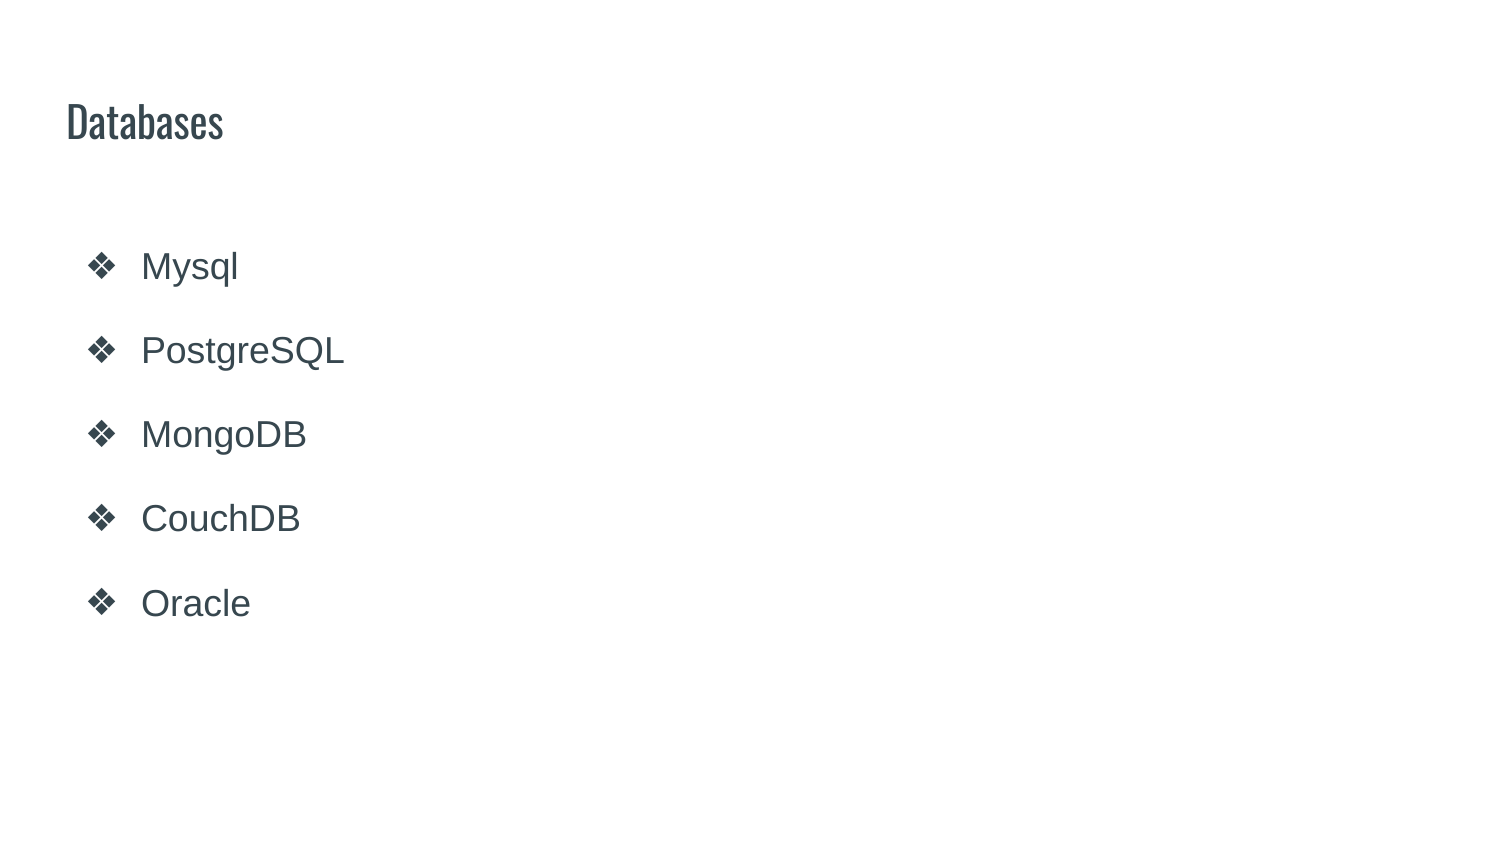

# Databases
Mysql
PostgreSQL
MongoDB
CouchDB
Oracle